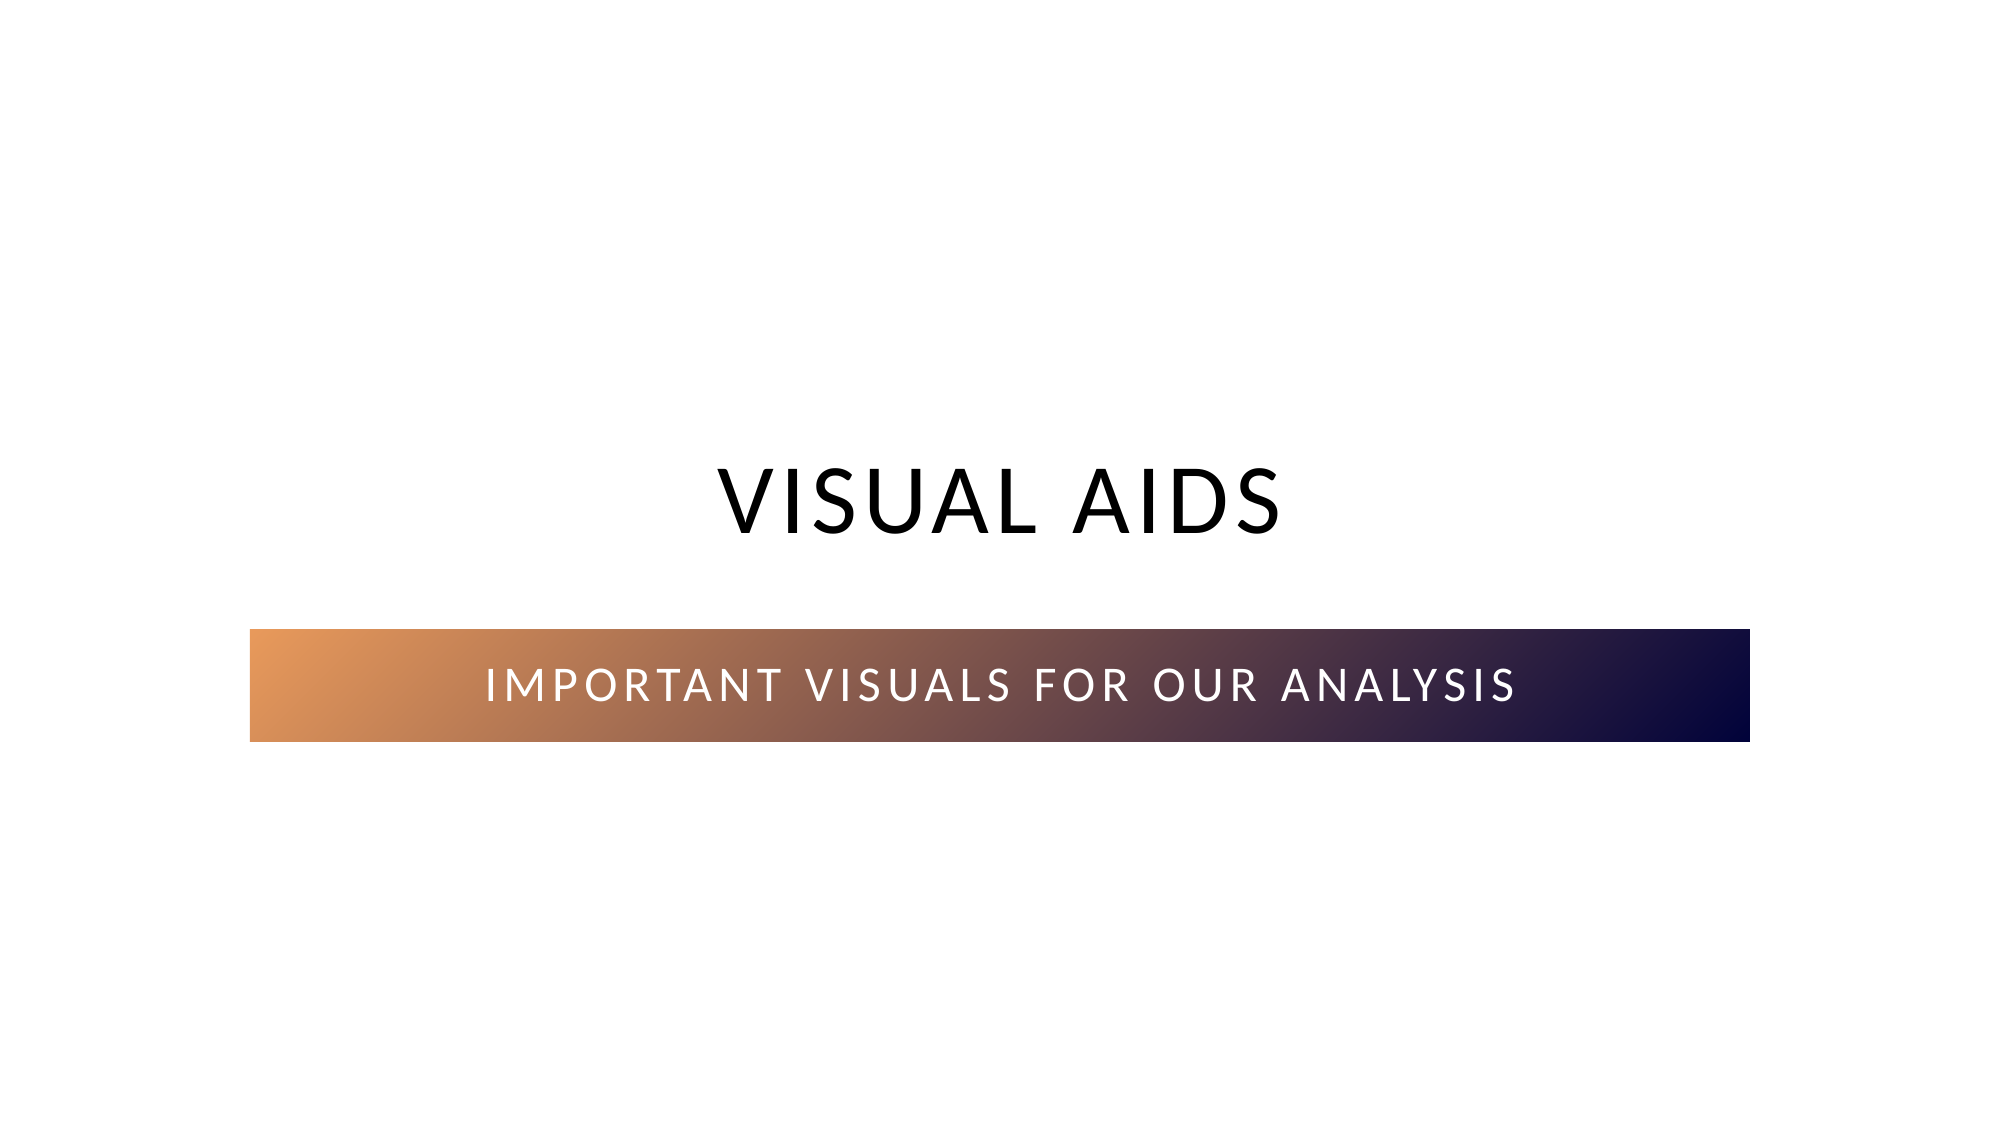

# VISUAL AIDS
Important visuals for our analysis